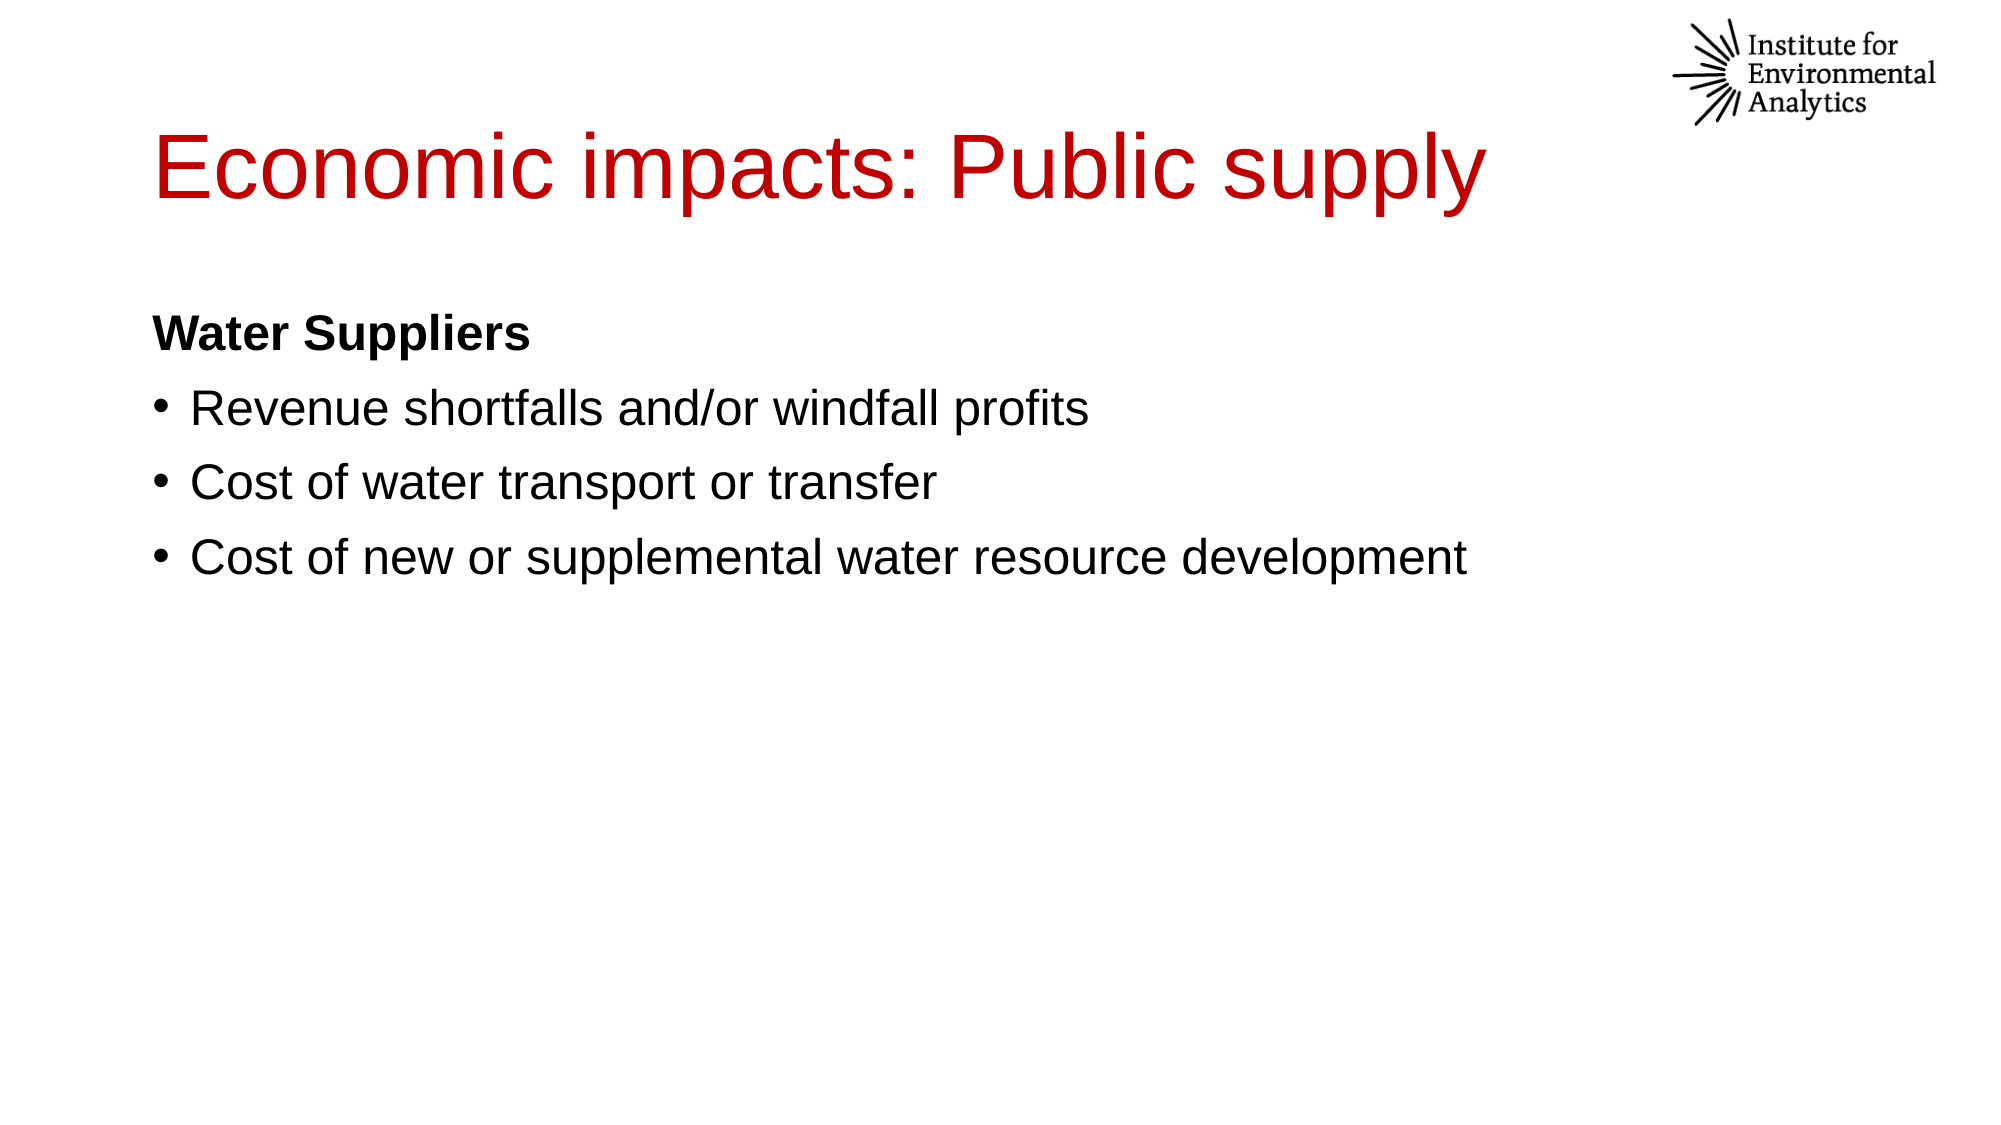

# Economic impacts: Public supply
Water Suppliers
Revenue shortfalls and/or windfall profits
Cost of water transport or transfer
Cost of new or supplemental water resource development